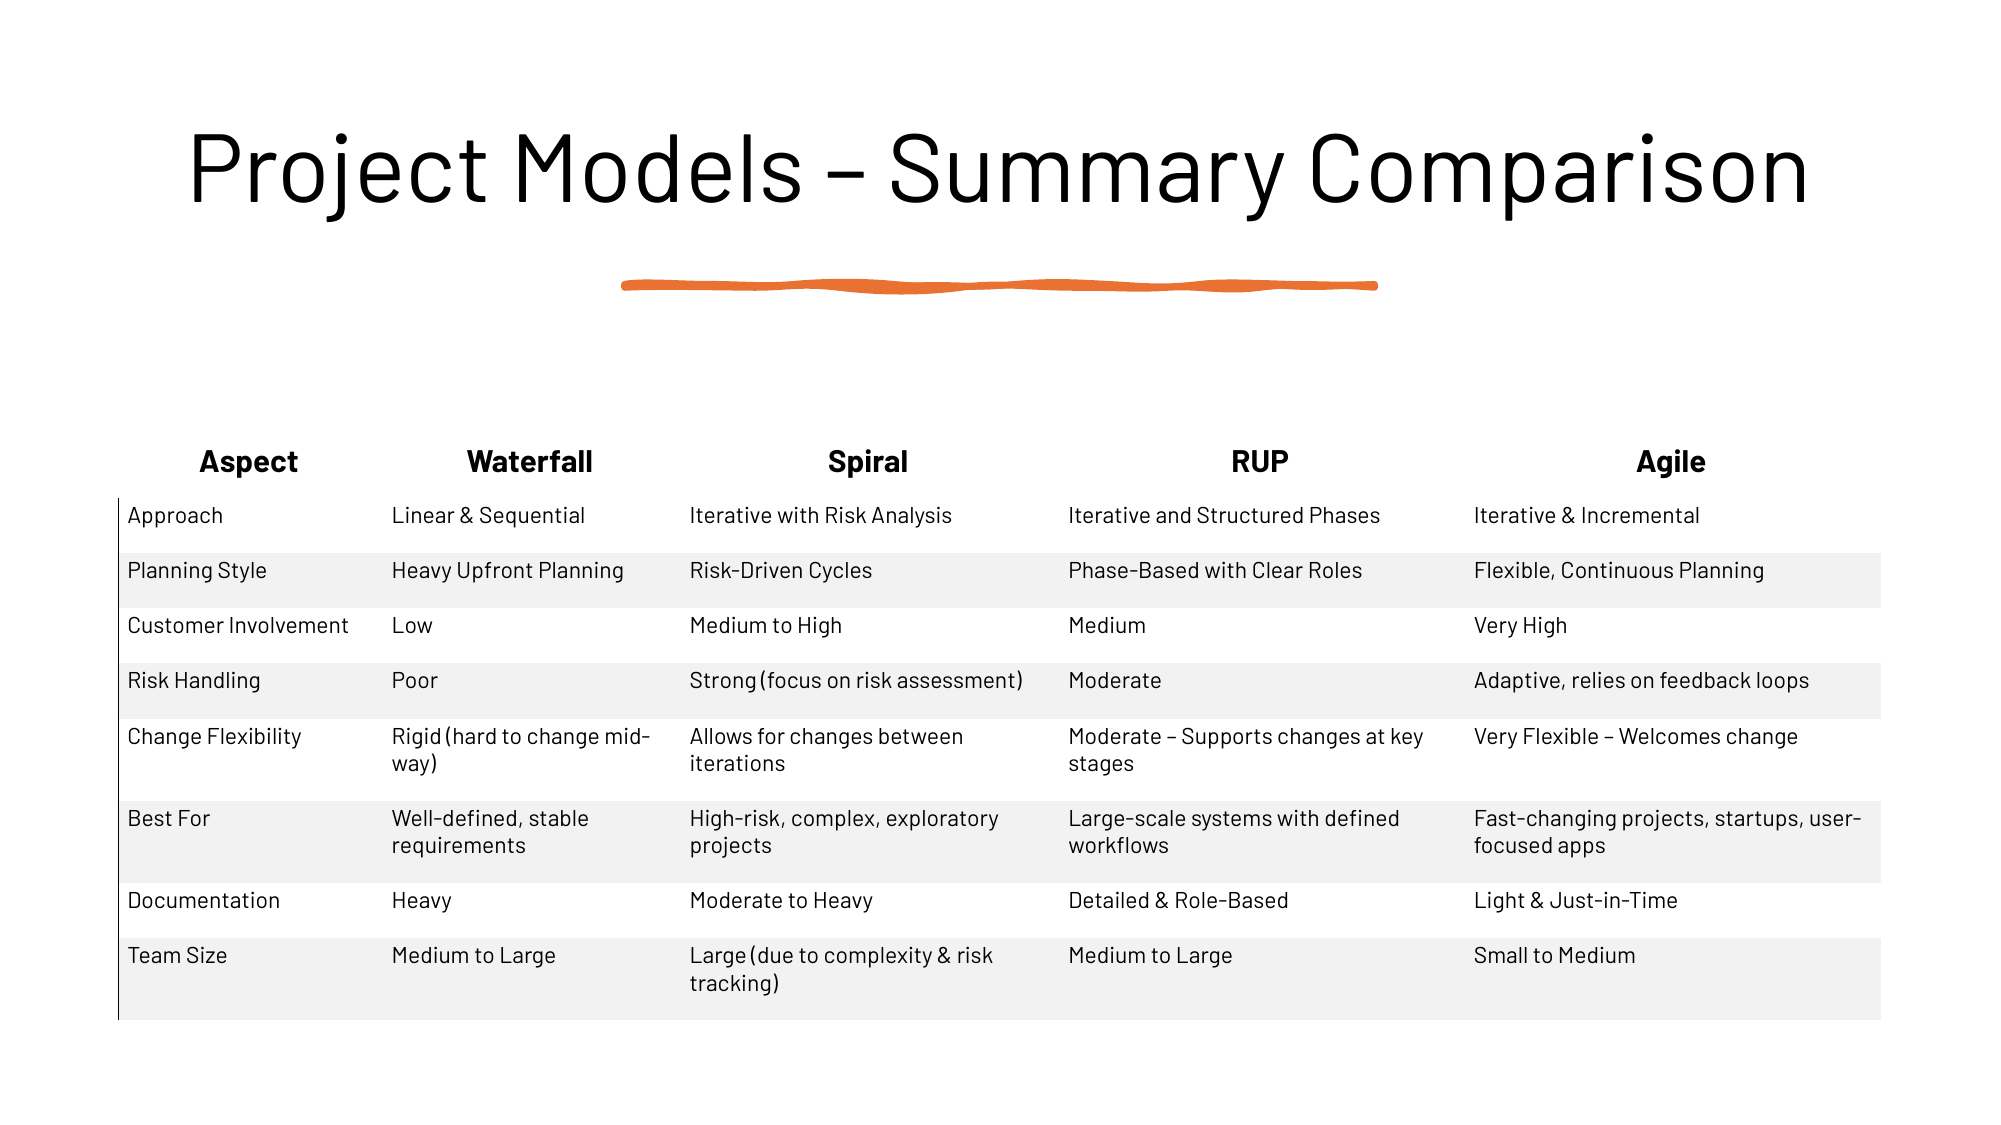

# Project Models – Summary Comparison

| Aspect | Waterfall | Spiral | RUP | Agile |
| --- | --- | --- | --- | --- |
| Approach | Linear & Sequential | Iterative with Risk Analysis | Iterative and Structured Phases | Iterative & Incremental |
| Planning Style | Heavy Upfront Planning | Risk-Driven Cycles | Phase-Based with Clear Roles | Flexible, Continuous Planning |
| Customer Involvement | Low | Medium to High | Medium | Very High |
| Risk Handling | Poor | Strong (focus on risk assessment) | Moderate | Adaptive, relies on feedback loops |
| Change Flexibility | Rigid (hard to change mid-way) | Allows for changes between iterations | Moderate – Supports changes at key stages | Very Flexible – Welcomes change |
| Best For | Well-defined, stable requirements | High-risk, complex, exploratory projects | Large-scale systems with defined workflows | Fast-changing projects, startups, user-focused apps |
| Documentation | Heavy | Moderate to Heavy | Detailed & Role-Based | Light & Just-in-Time |
| Team Size | Medium to Large | Large (due to complexity & risk tracking) | Medium to Large | Small to Medium |